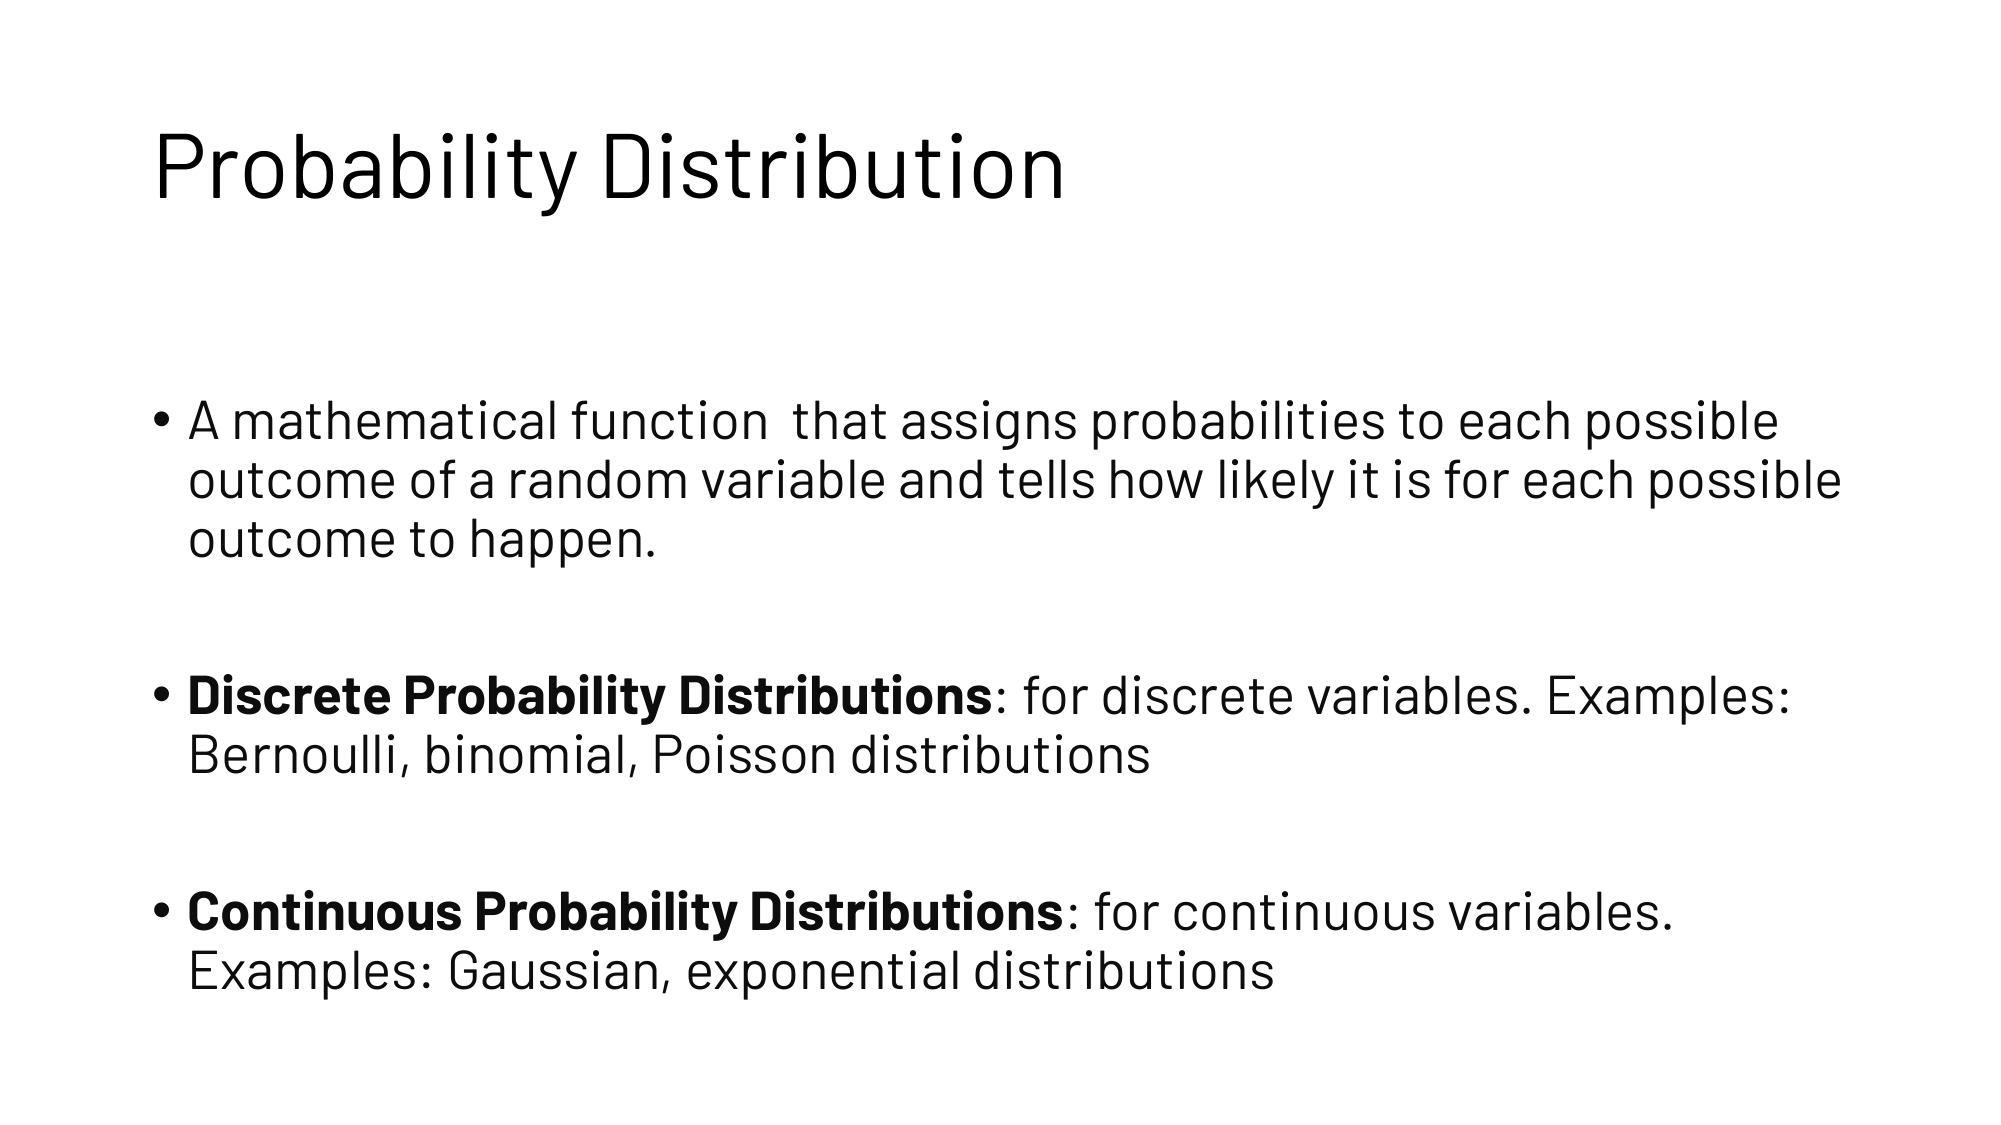

# Probability Distribution

A mathematical function  that assigns probabilities to each possible outcome of a random variable and tells how likely it is for each possible outcome to happen.

Discrete Probability Distributions: for discrete variables. Examples: Bernoulli, binomial, Poisson distributions

Continuous Probability Distributions: for continuous variables. Examples: Gaussian, exponential distributions